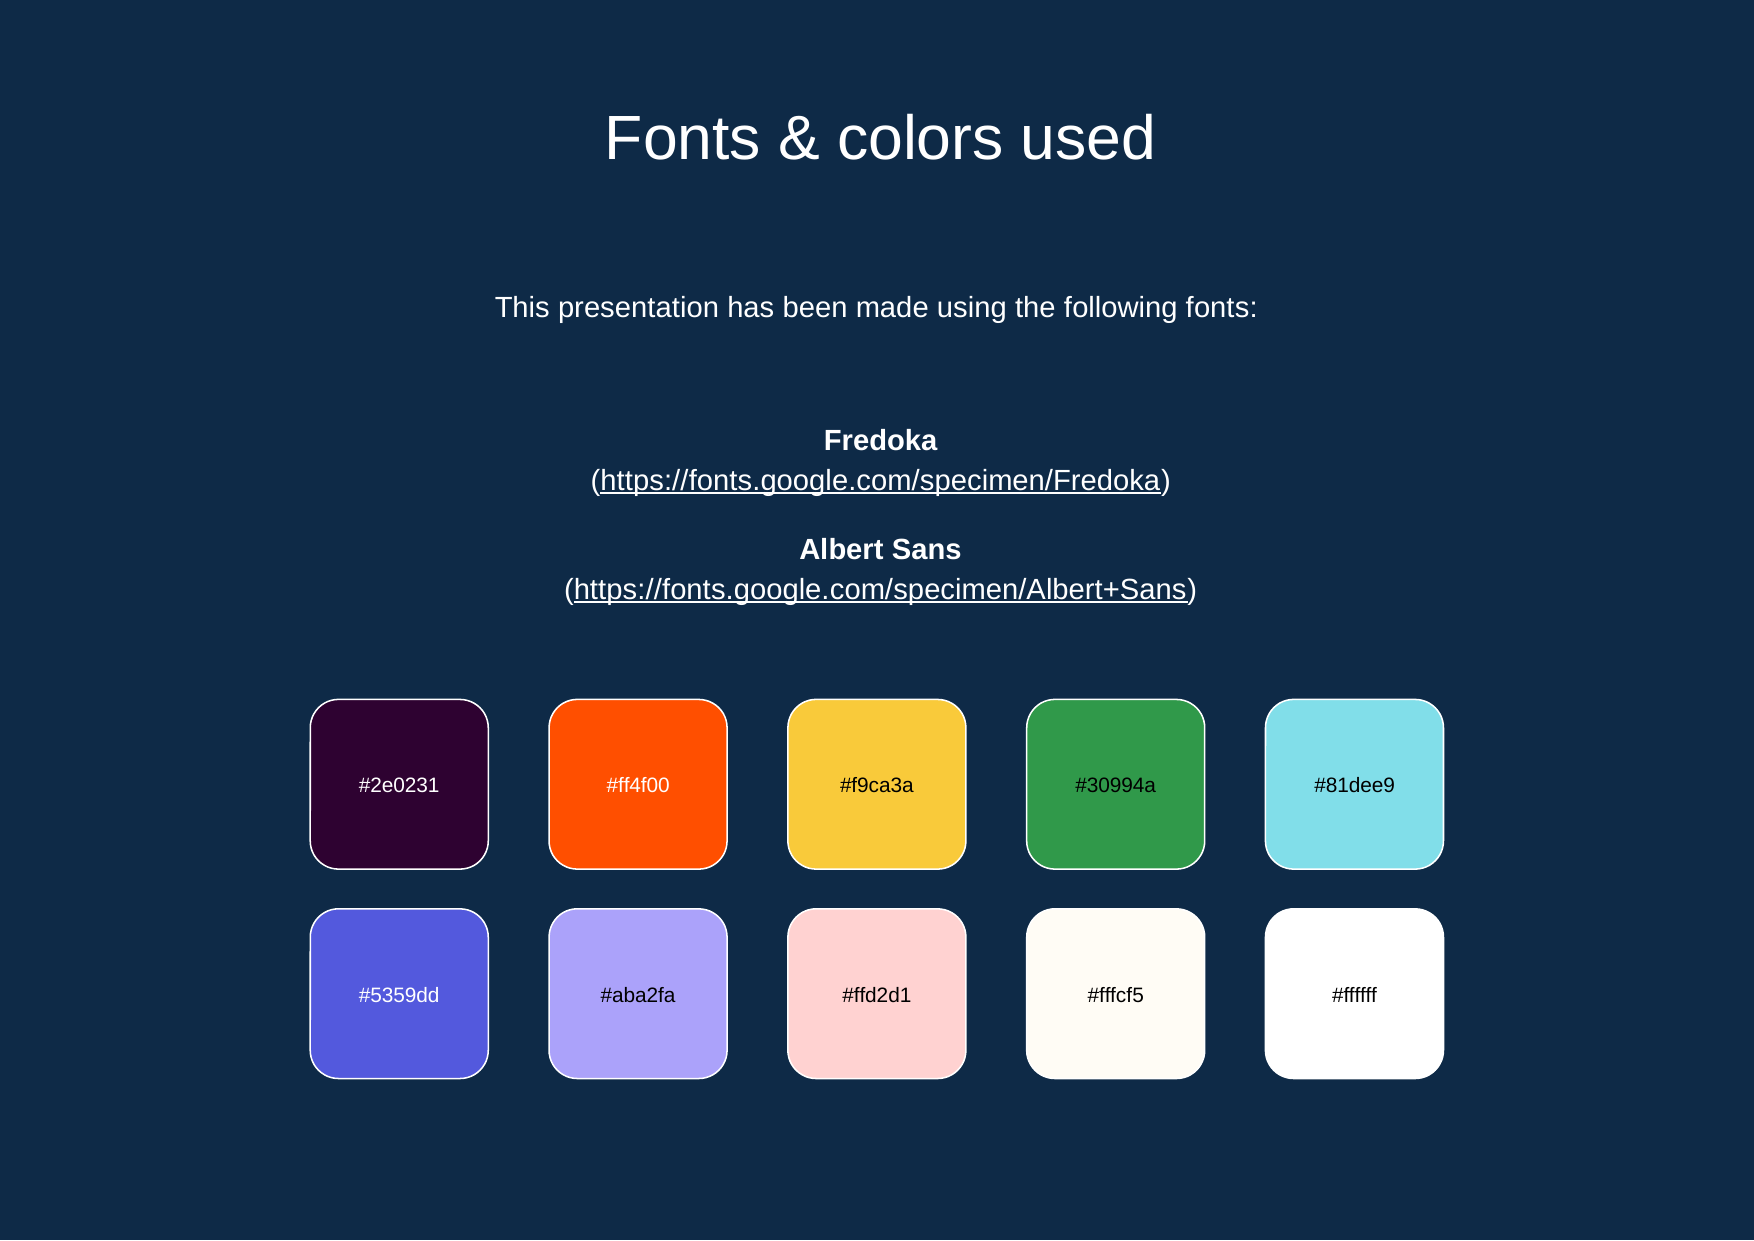

# Fonts & colors used
This presentation has been made using the following fonts:
Fredoka
(https://fonts.google.com/specimen/Fredoka)

Albert Sans
(https://fonts.google.com/specimen/Albert+Sans)

#2e0231
#ff4f00
#f9ca3a
#30994a
#81dee9

#5359dd
#aba2fa
#ffd2d1
#fffcf5
#ffffff